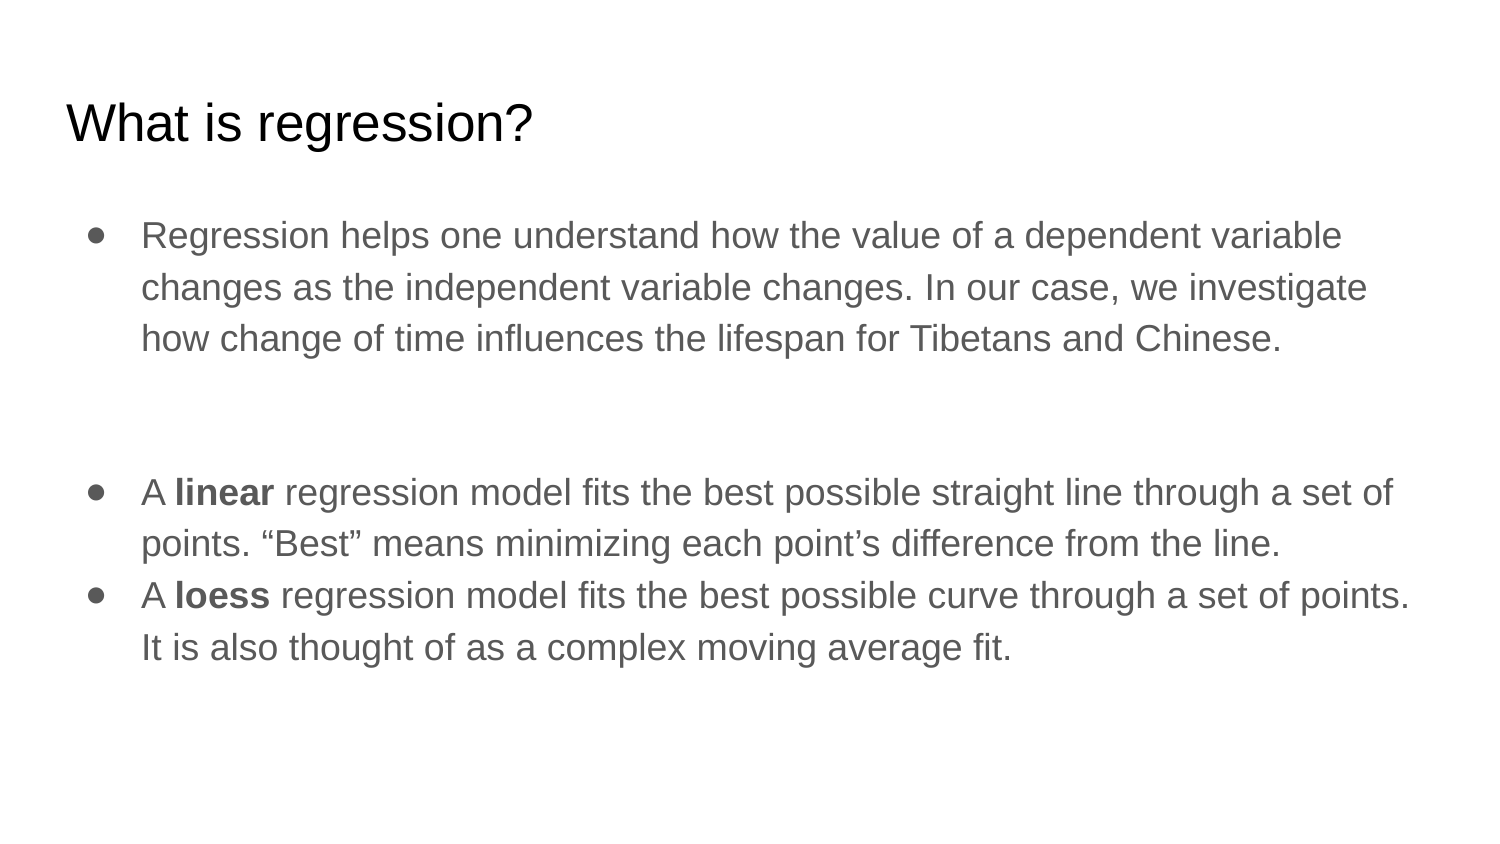

# What is regression?
Regression helps one understand how the value of a dependent variable changes as the independent variable changes. In our case, we investigate how change of time influences the lifespan for Tibetans and Chinese.

A linear regression model fits the best possible straight line through a set of points. “Best” means minimizing each point’s difference from the line.
A loess regression model fits the best possible curve through a set of points. It is also thought of as a complex moving average fit.